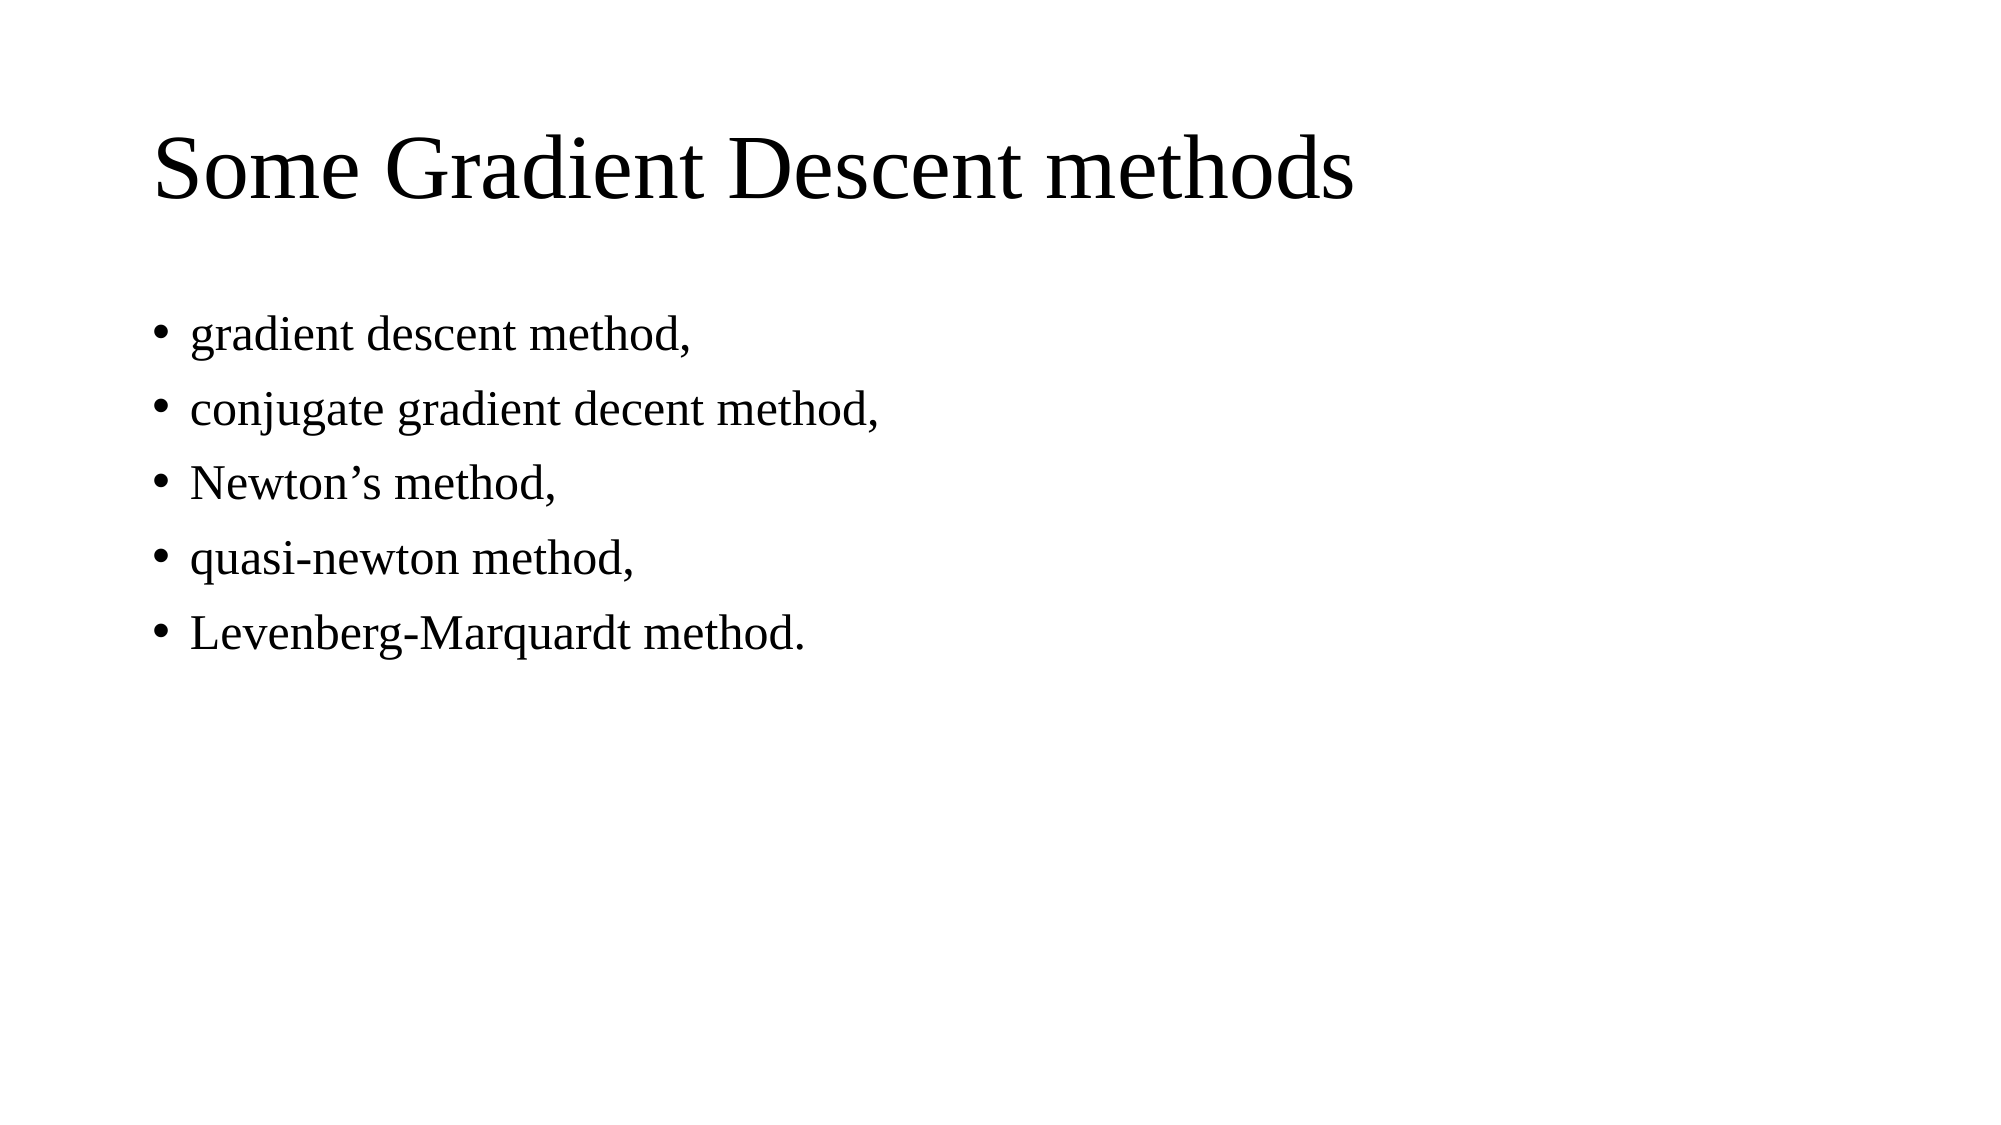

# Some Gradient Descent methods
gradient descent method,
conjugate gradient decent method,
Newton’s method,
quasi-newton method,
Levenberg-Marquardt method.